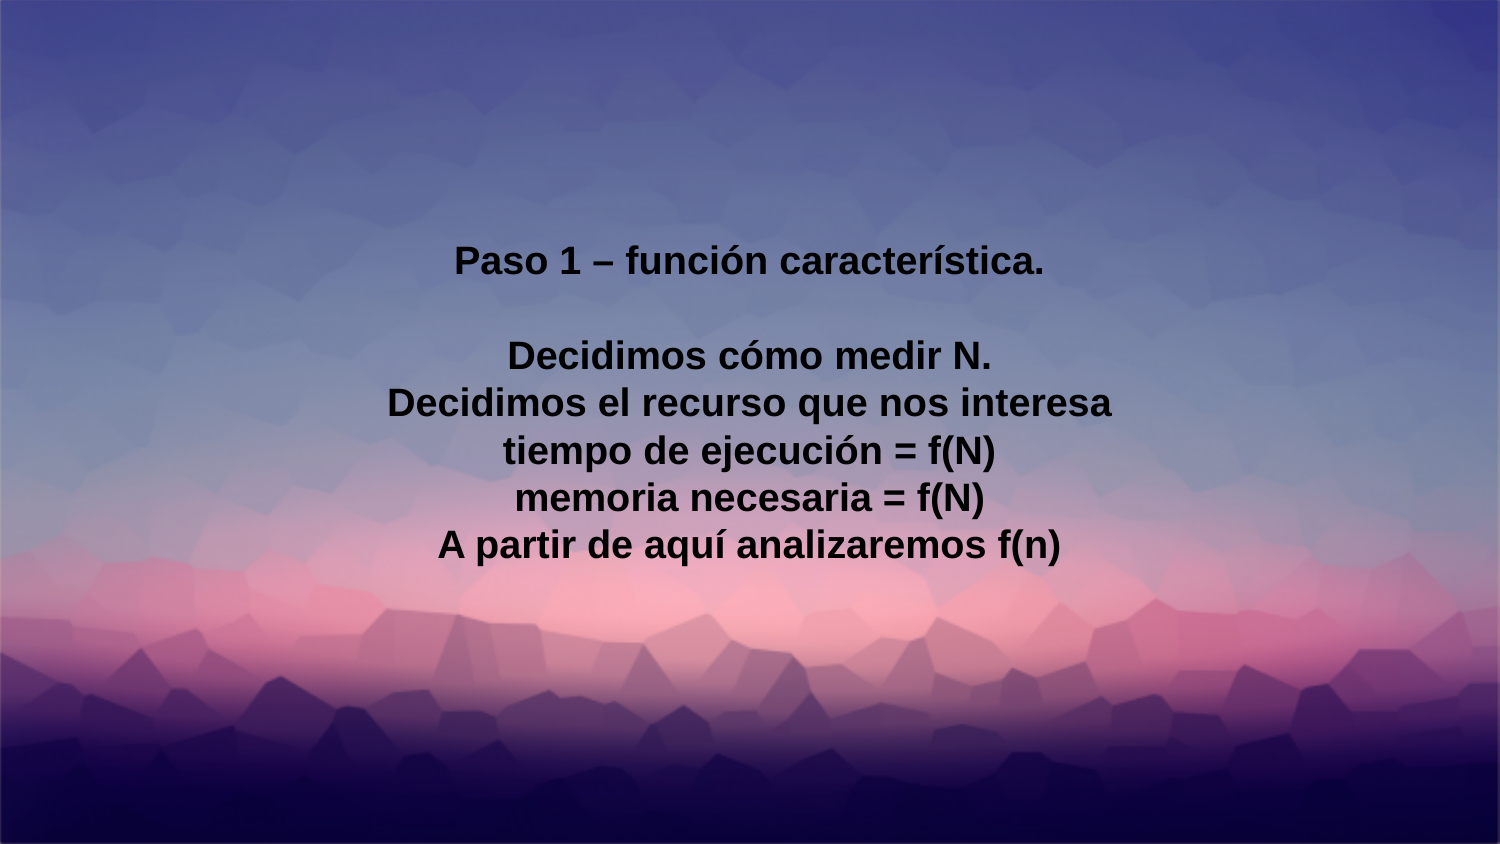

# Paso 1 – función característica.

Decidimos cómo medir N.
Decidimos el recurso que nos interesa
tiempo de ejecución = f(N)
memoria necesaria = f(N)
A partir de aquí analizaremos f(n)